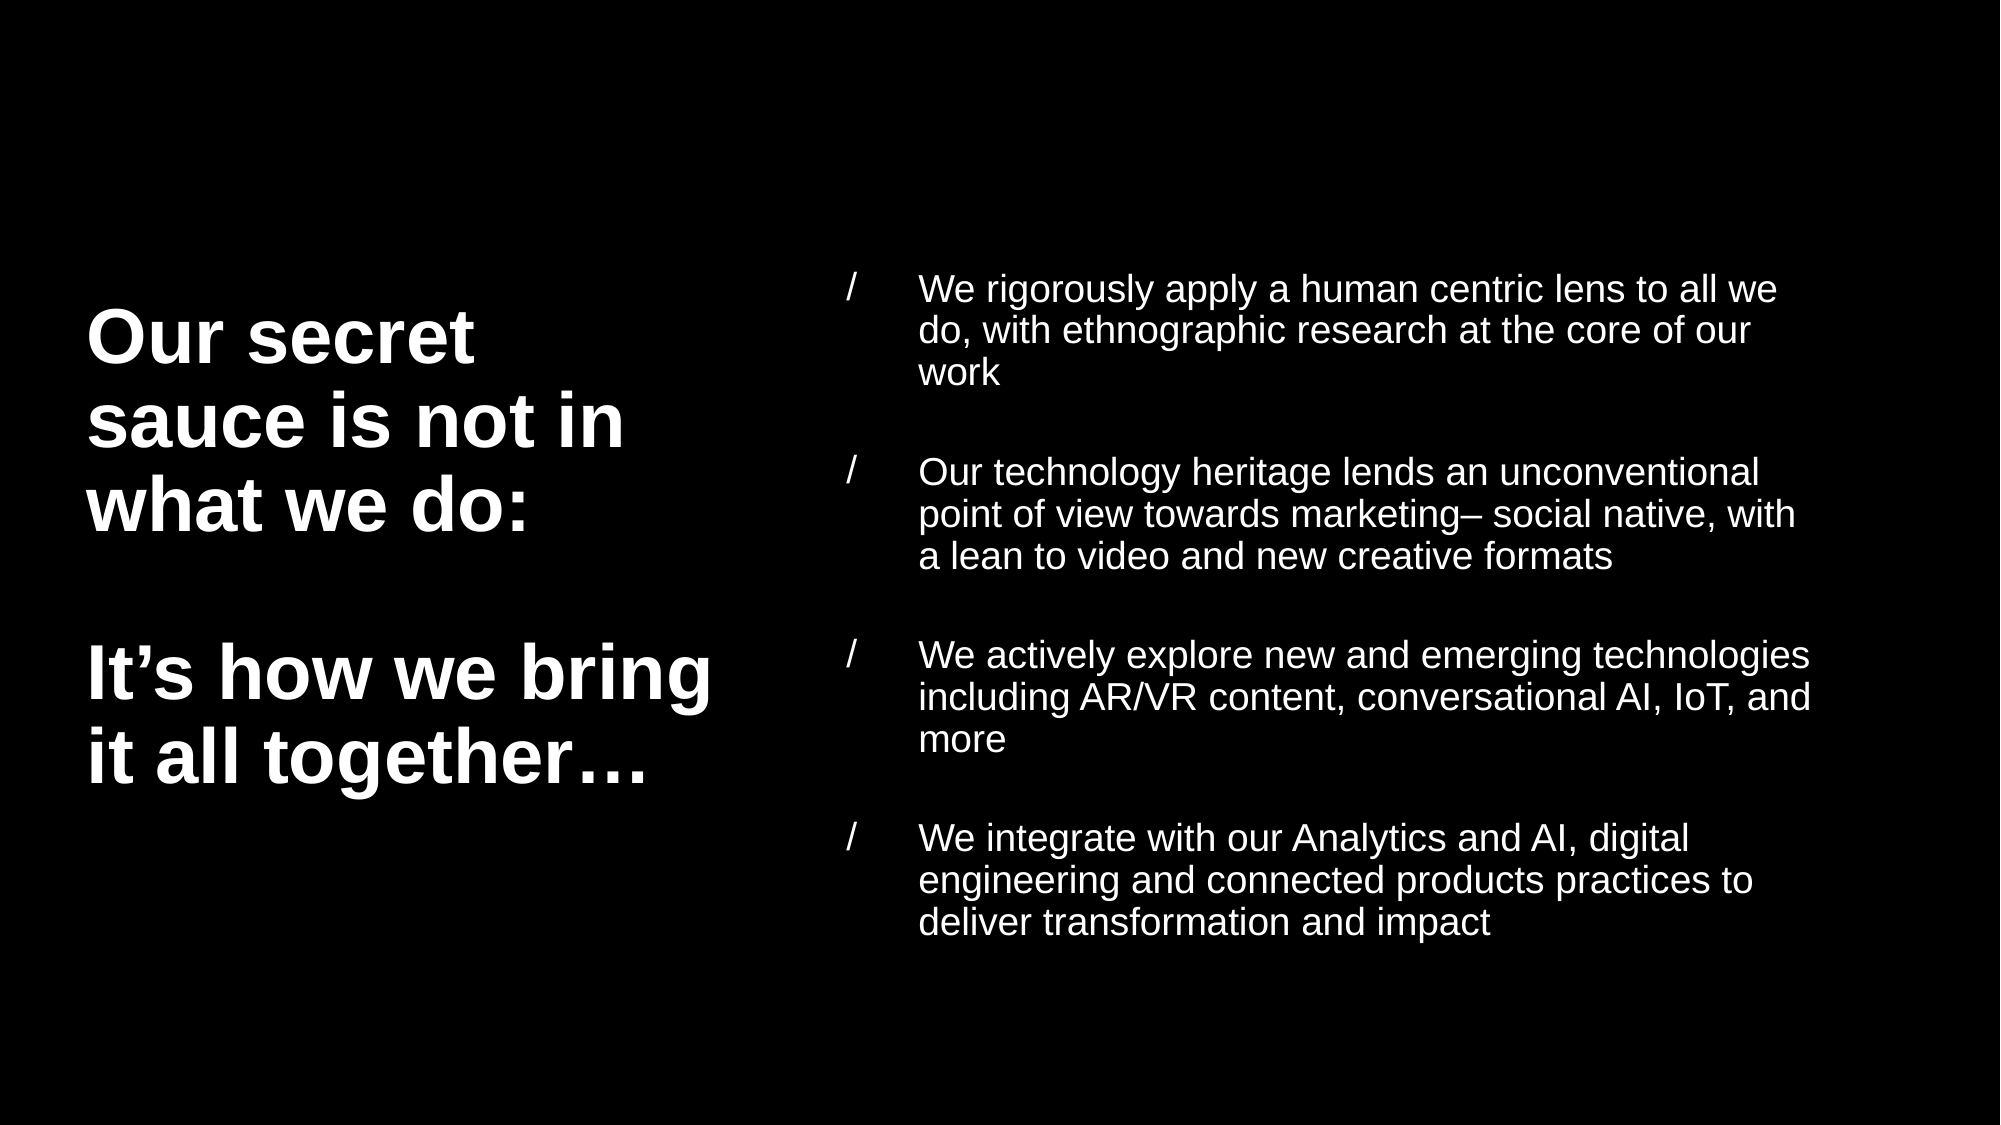

50
#

We rigorously apply a human centric lens to all we do, with ethnographic research at the core of our work

Our technology heritage lends an unconventional point of view towards marketing– social native, with a lean to video and new creative formats

We actively explore new and emerging technologies including AR/VR content, conversational AI, IoT, and more

We integrate with our Analytics and AI, digital engineering and connected products practices to deliver transformation and impact

Our secret sauce is not in what we do:

It’s how we bring it all together…

© 2019